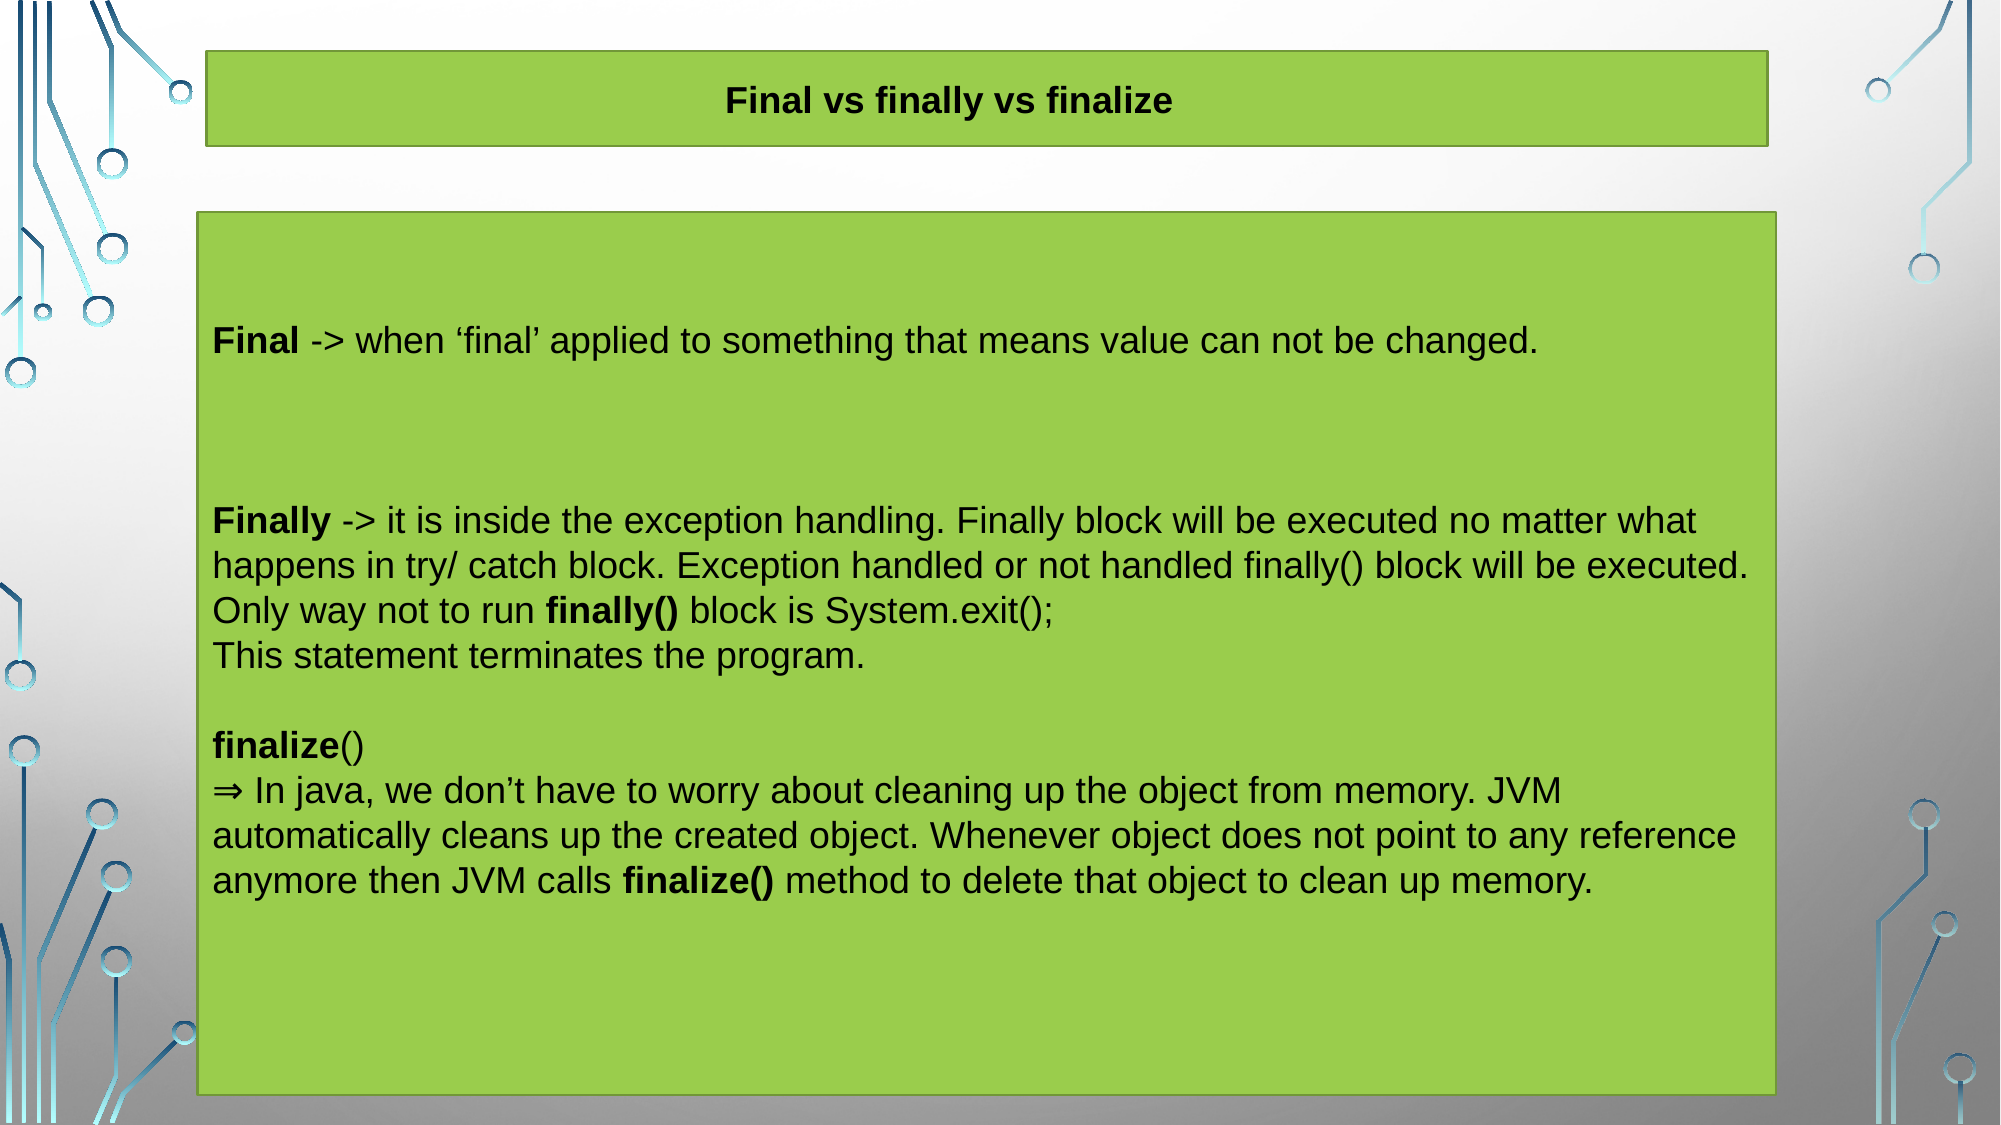

Final vs finally vs finalize
Final -> when ‘final’ applied to something that means value can not be changed.

Finally -> it is inside the exception handling. Finally block will be executed no matter what happens in try/ catch block. Exception handled or not handled finally() block will be executed.
Only way not to run finally() block is System.exit();
This statement terminates the program.

finalize()
⇒ In java, we don’t have to worry about cleaning up the object from memory. JVM automatically cleans up the created object. Whenever object does not point to any reference anymore then JVM calls finalize() method to delete that object to clean up memory.